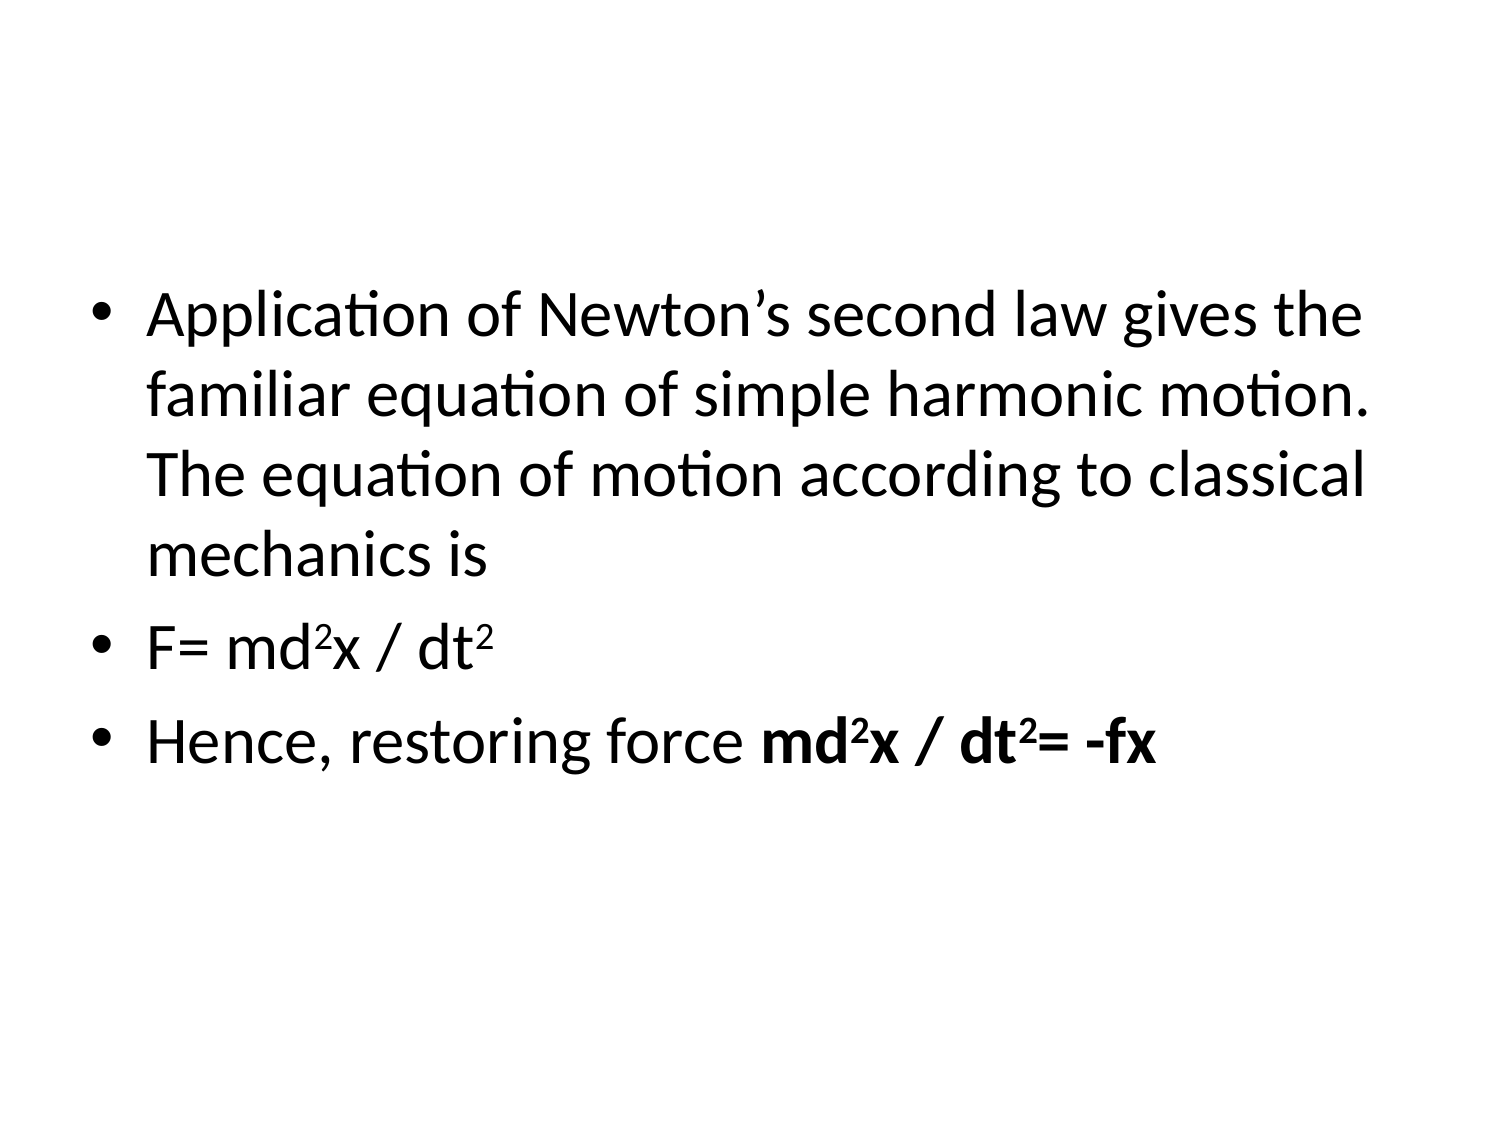

Application of Newton’s second law gives the familiar equation of simple harmonic motion. The equation of motion according to classical mechanics is
F= md2x / dt2
Hence, restoring force md2x / dt2= -fx